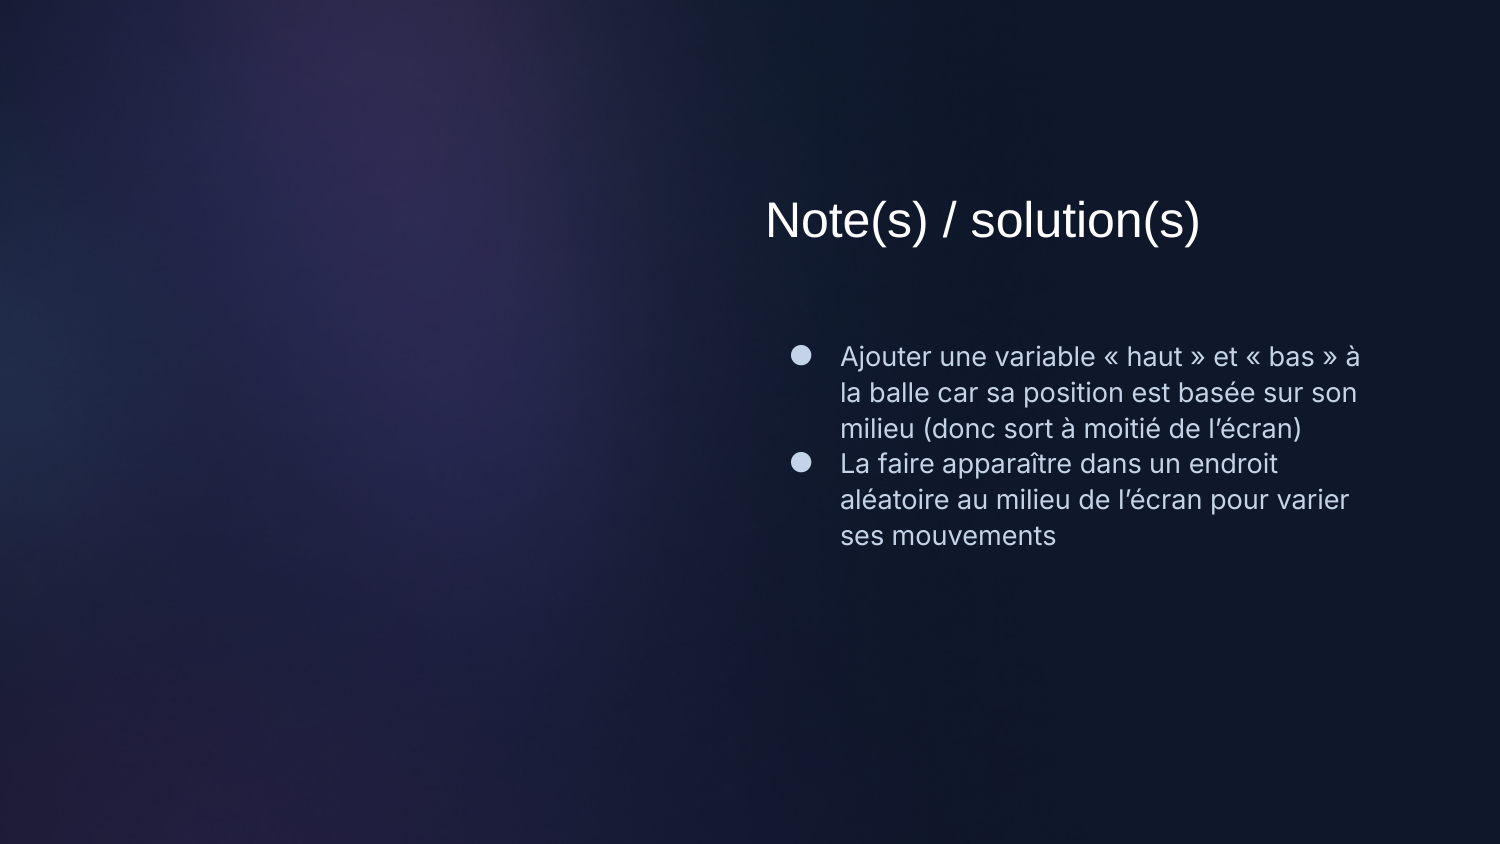

# Note(s) / solution(s)
Ajouter une variable « haut » et « bas » à la balle car sa position est basée sur son milieu (donc sort à moitié de l’écran)
La faire apparaître dans un endroit aléatoire au milieu de l’écran pour varier ses mouvements